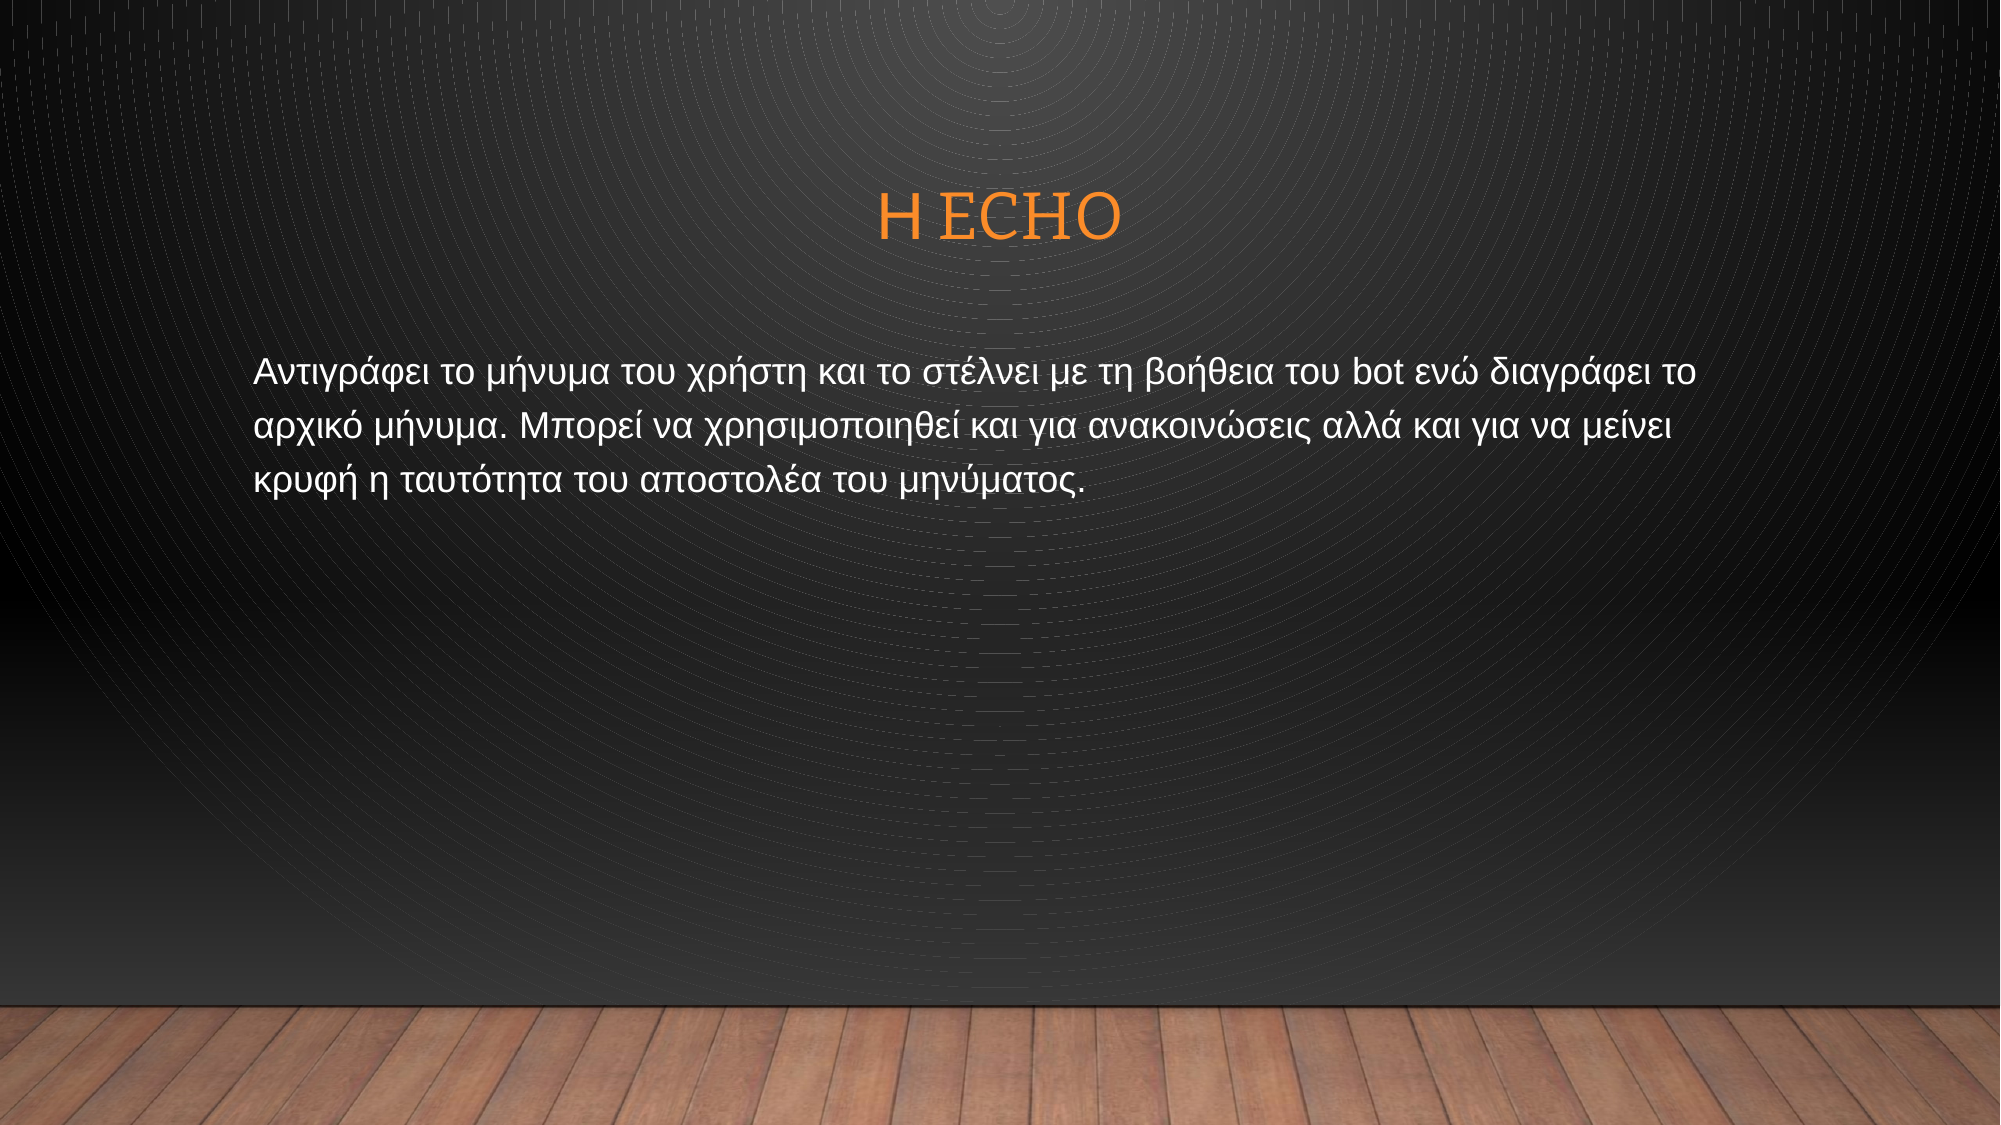

# Η echo
Αντιγράφει το μήνυμα του χρήστη και το στέλνει με τη βοήθεια του bot ενώ διαγράφει το αρχικό μήνυμα. Μπορεί να χρησιμοποιηθεί και για ανακοινώσεις αλλά και για να μείνει κρυφή η ταυτότητα του αποστολέα του μηνύματος.